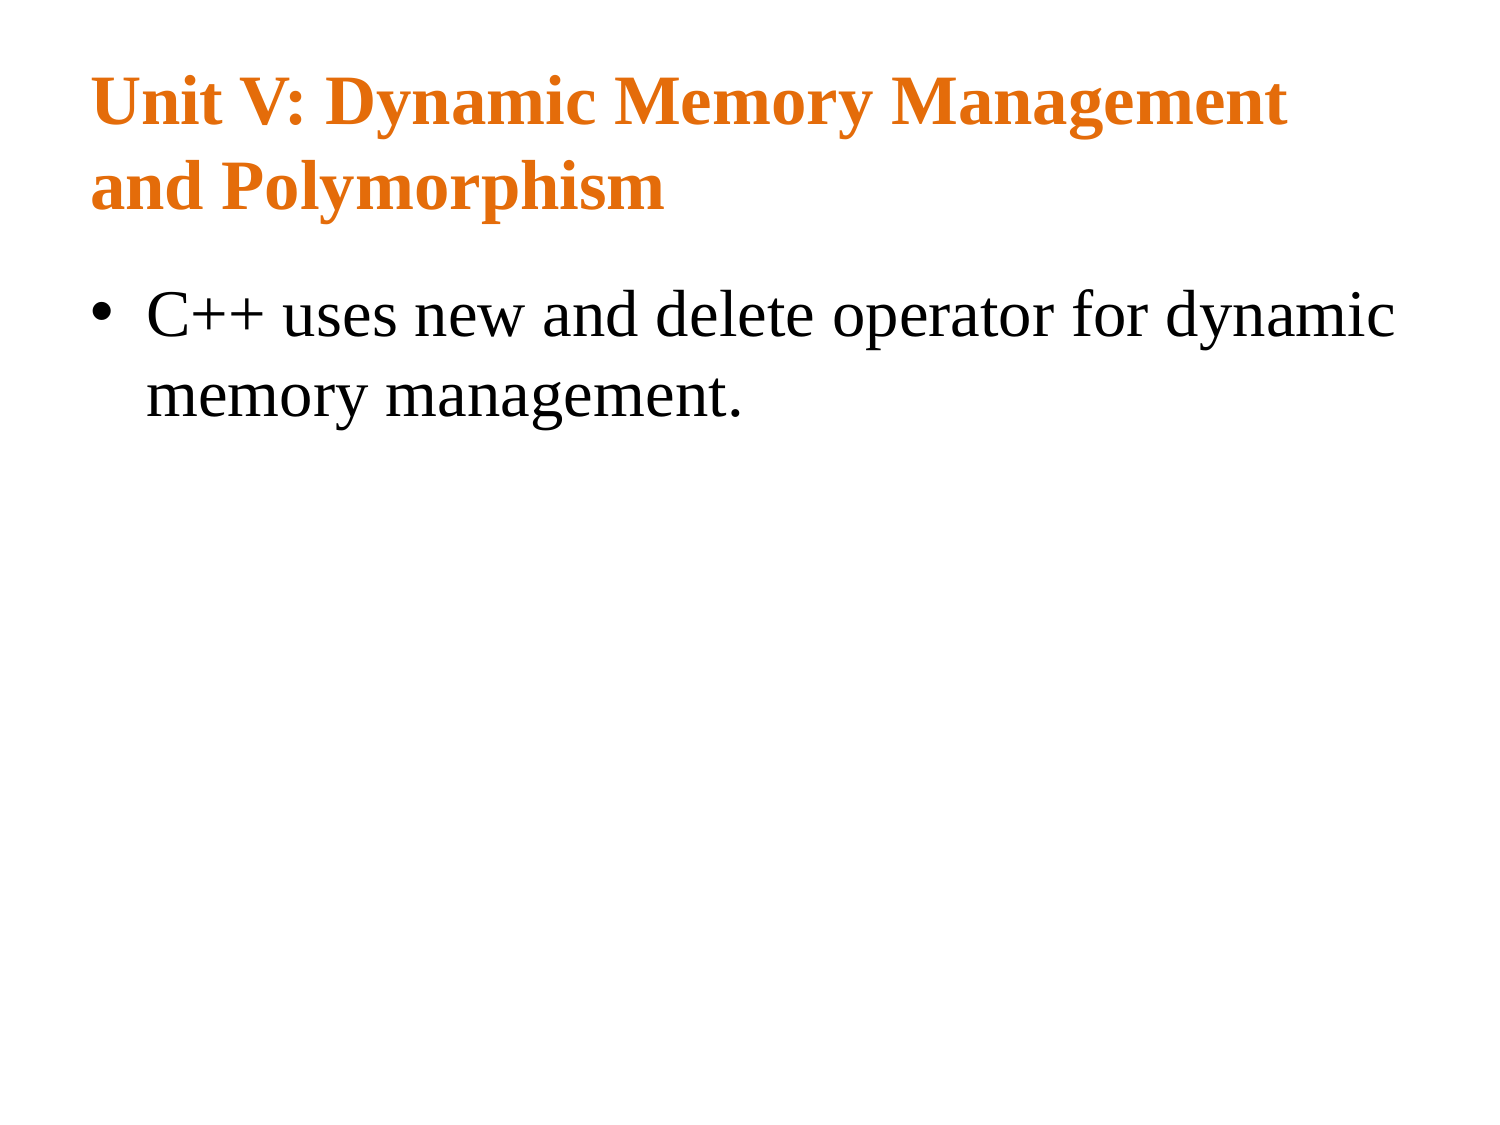

# Unit V: Dynamic Memory Management and Polymorphism
C++ uses new and delete operator for dynamic memory management.